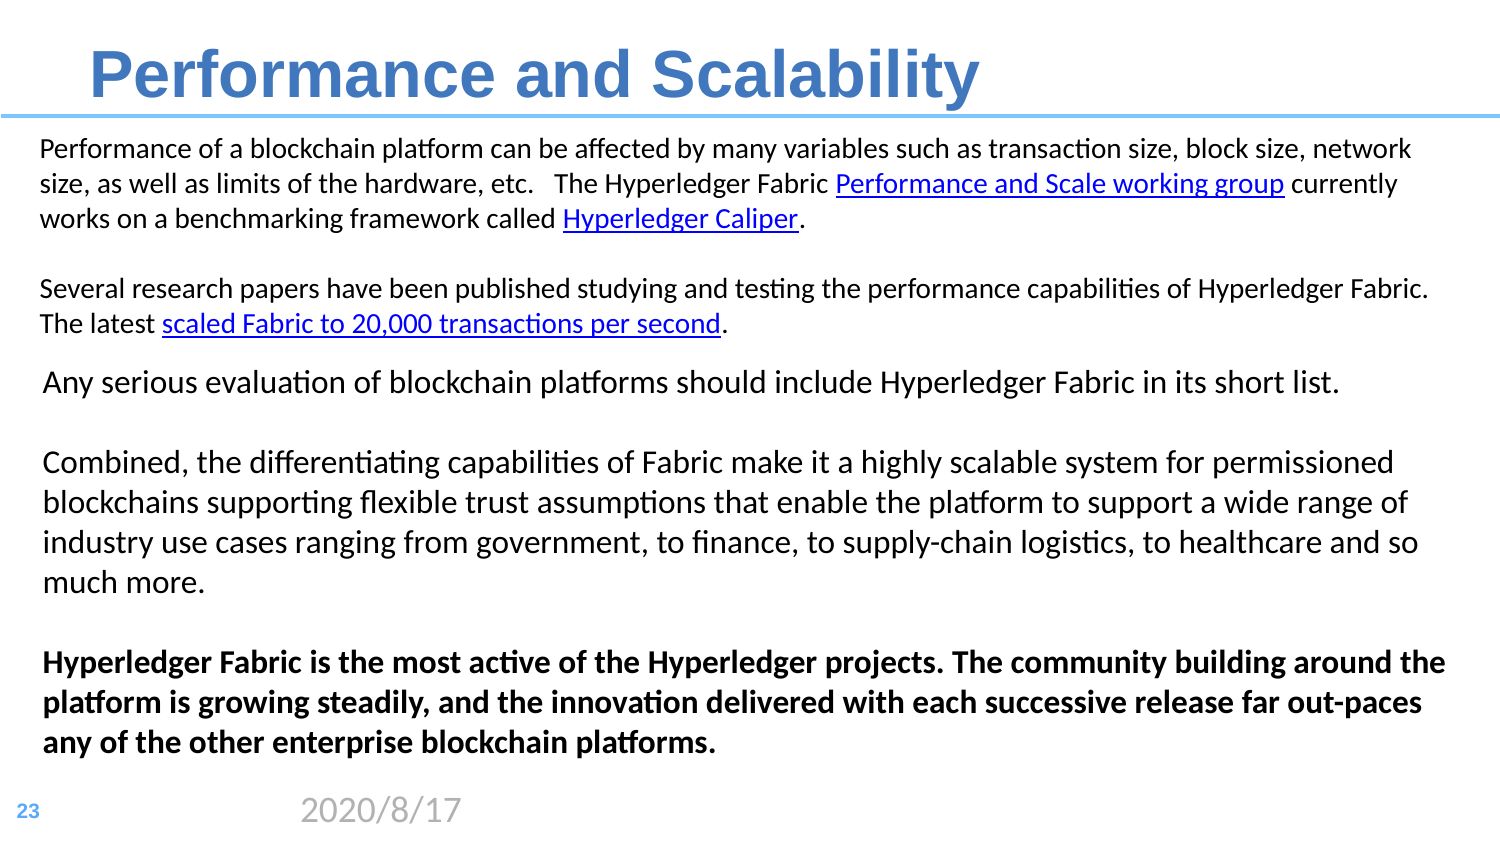

# Performance and Scalability
Performance of a blockchain platform can be affected by many variables such as transaction size, block size, network size, as well as limits of the hardware, etc.   The Hyperledger Fabric Performance and Scale working group currently works on a benchmarking framework called Hyperledger Caliper.

Several research papers have been published studying and testing the performance capabilities of Hyperledger Fabric.
The latest scaled Fabric to 20,000 transactions per second.
Any serious evaluation of blockchain platforms should include Hyperledger Fabric in its short list.

Combined, the differentiating capabilities of Fabric make it a highly scalable system for permissioned blockchains supporting flexible trust assumptions that enable the platform to support a wide range of industry use cases ranging from government, to finance, to supply-chain logistics, to healthcare and so much more.

Hyperledger Fabric is the most active of the Hyperledger projects. The community building around the platform is growing steadily, and the innovation delivered with each successive release far out-paces any of the other enterprise blockchain platforms.
2020/8/17
23